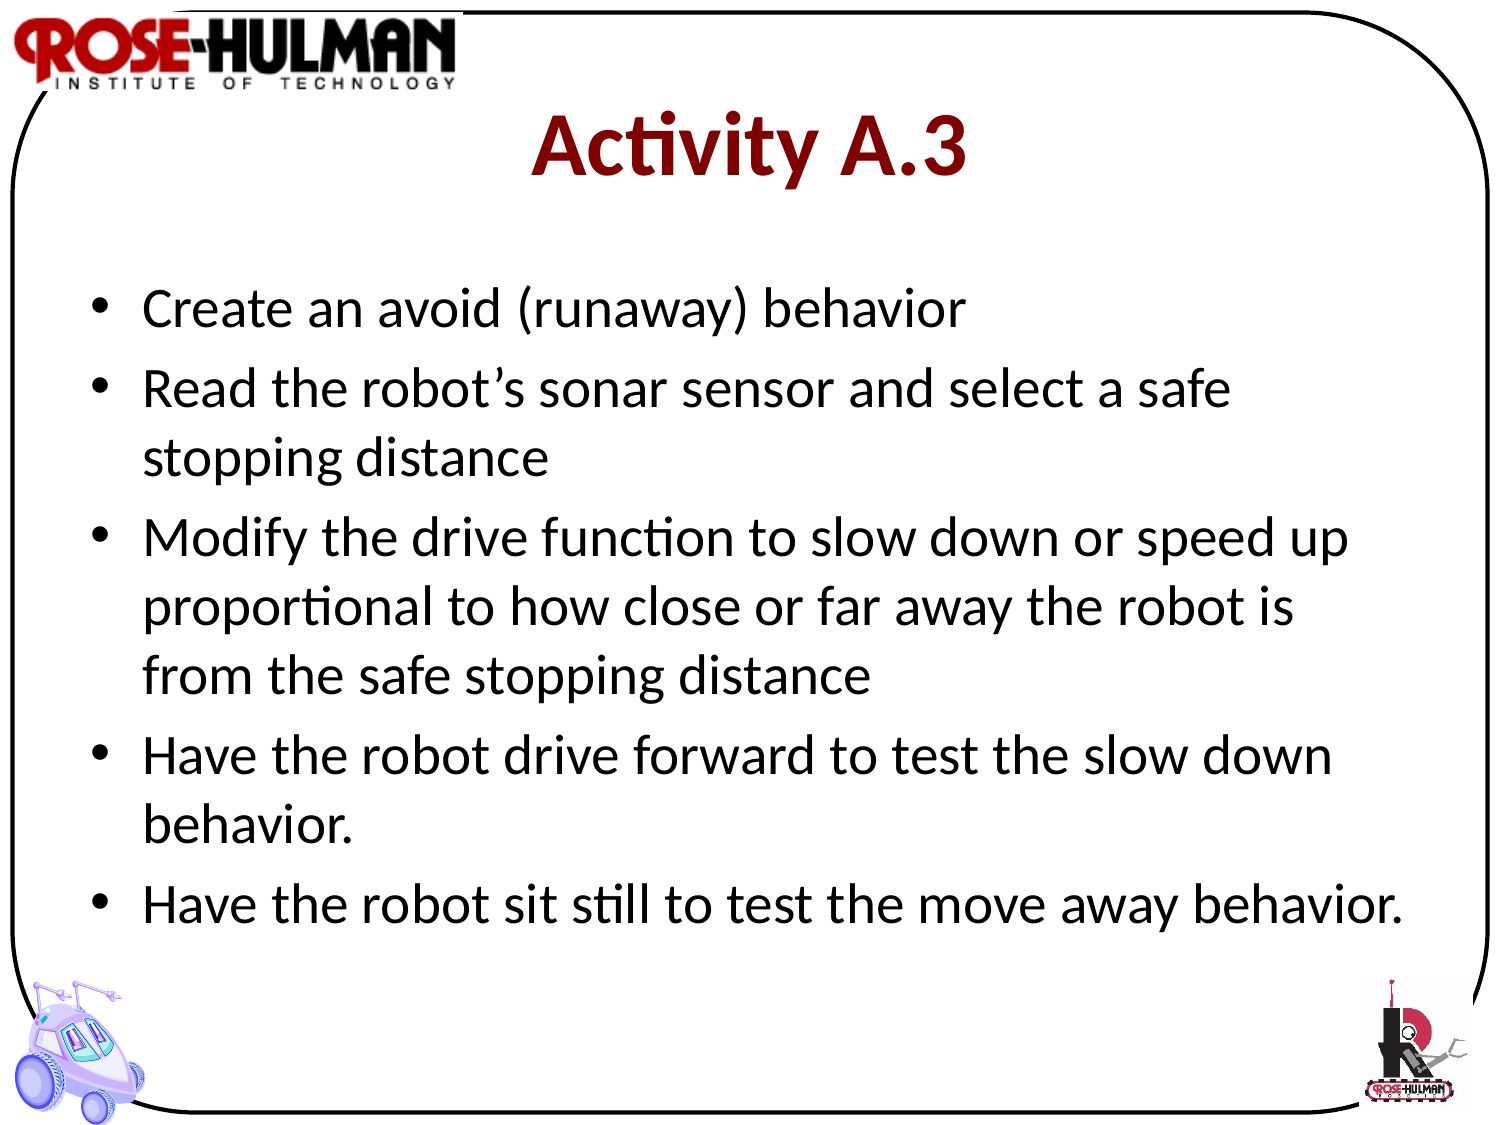

# Activity A.3
Create an avoid (runaway) behavior
Read the robot’s sonar sensor and select a safe stopping distance
Modify the drive function to slow down or speed up proportional to how close or far away the robot is from the safe stopping distance
Have the robot drive forward to test the slow down behavior.
Have the robot sit still to test the move away behavior.